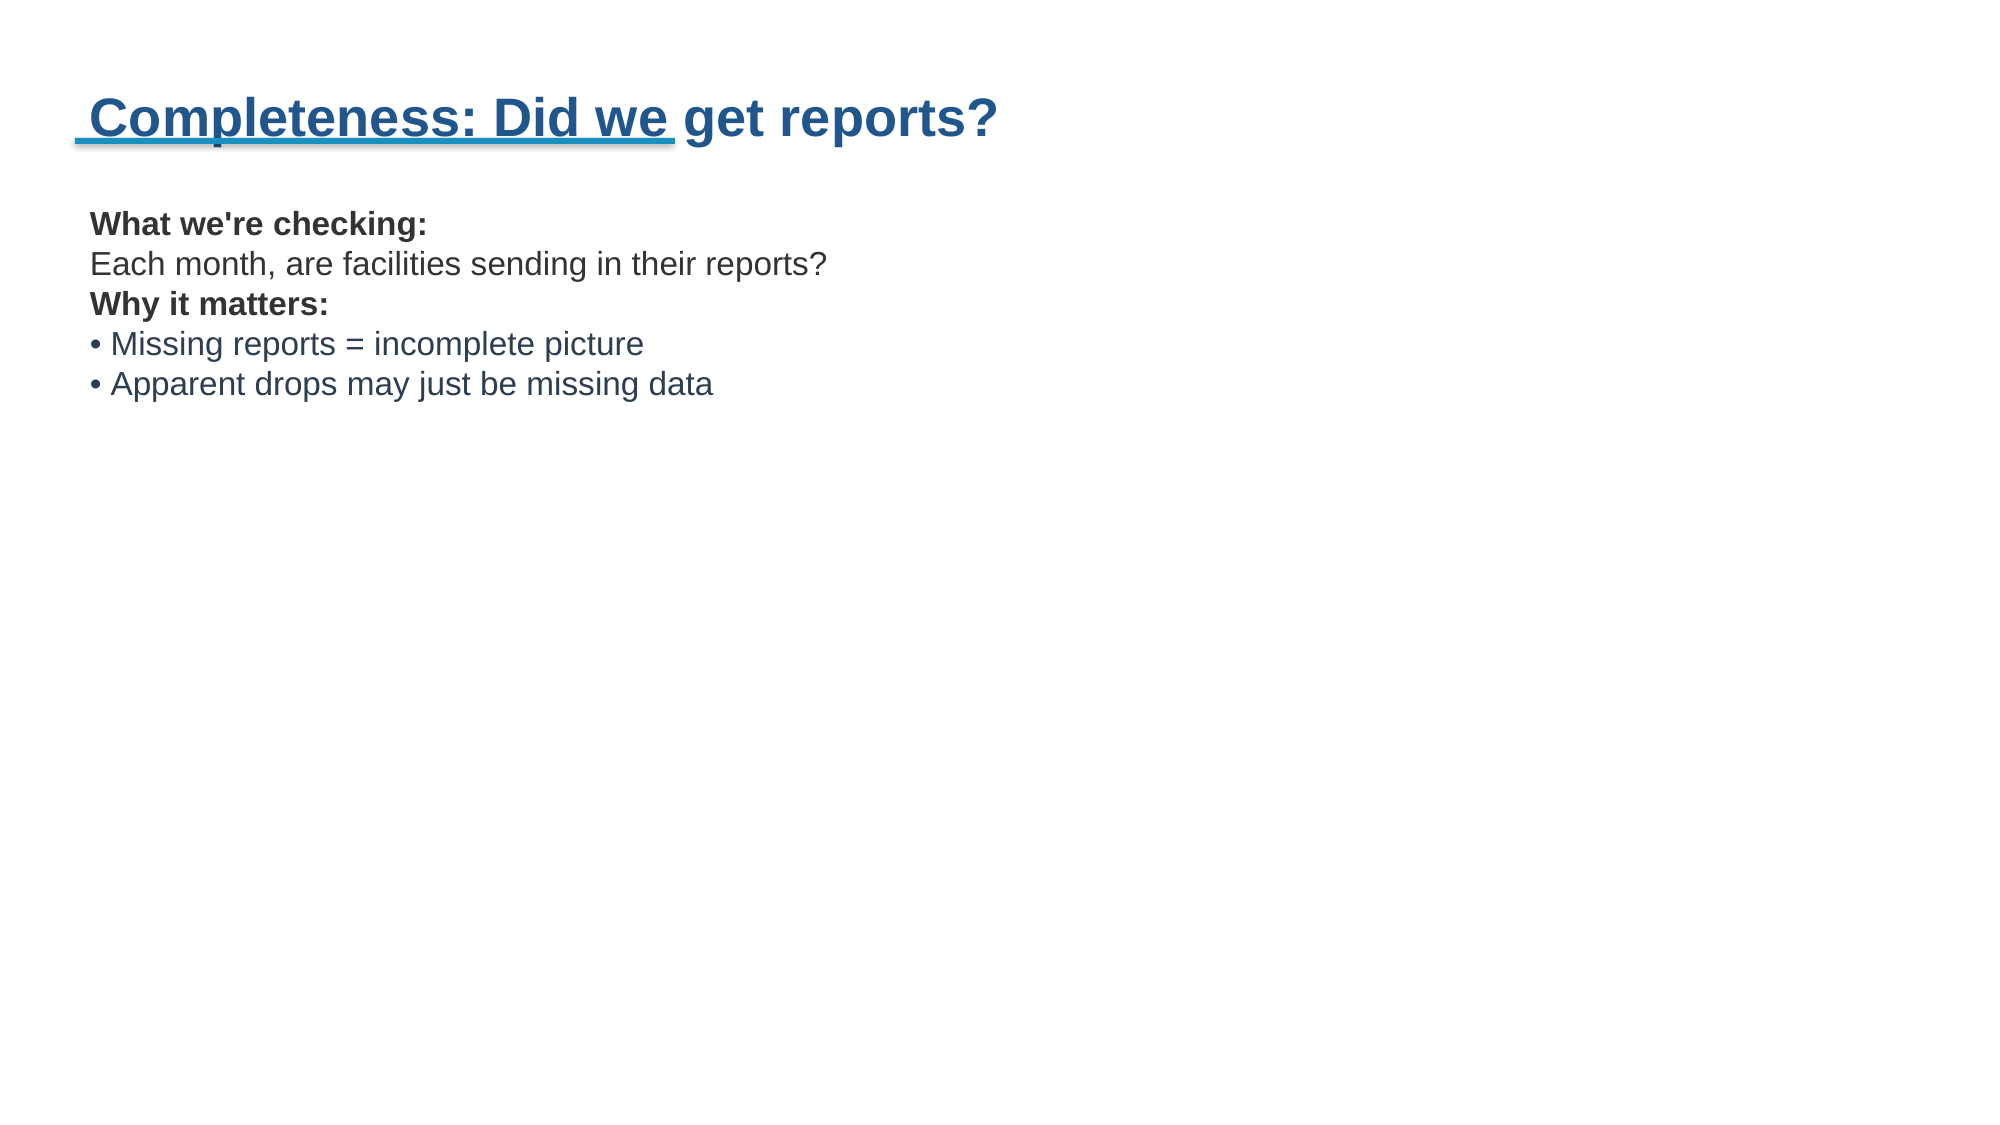

Completeness: Did we get reports?

What we're checking:
Each month, are facilities sending in their reports?
Why it matters:
• Missing reports = incomplete picture
• Apparent drops may just be missing data